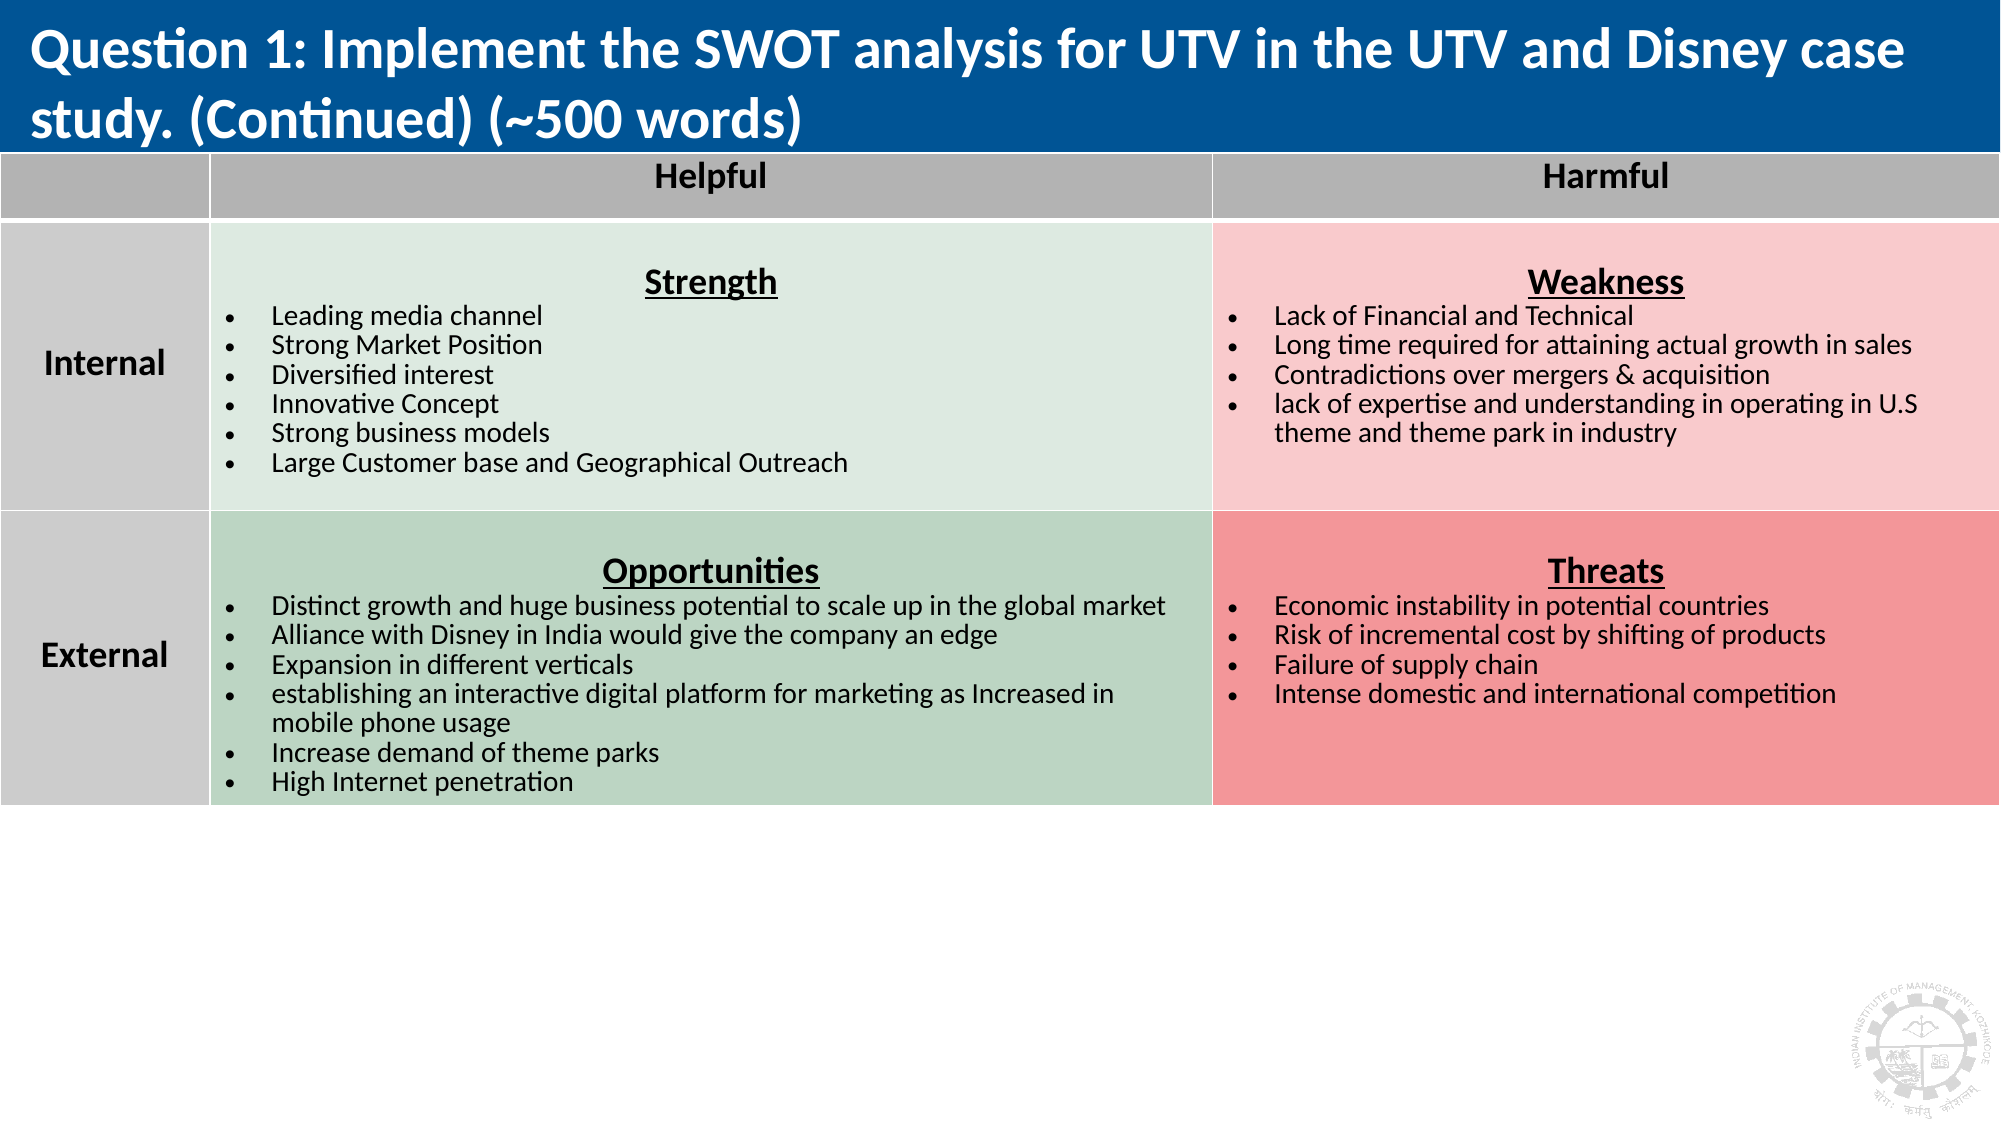

# Question 1: Implement the SWOT analysis for UTV in the UTV and Disney case study. (Continued) (~500 words)
|  | Helpful | Harmful |
| --- | --- | --- |
| Internal | Strength Leading media channel Strong Market Position Diversified interest Innovative Concept Strong business models Large Customer base and Geographical Outreach | Weakness Lack of Financial and Technical Long time required for attaining actual growth in sales Contradictions over mergers & acquisition lack of expertise and understanding in operating in U.S theme and theme park in industry |
| External | Opportunities Distinct growth and huge business potential to scale up in the global market Alliance with Disney in India would give the company an edge Expansion in different verticals establishing an interactive digital platform for marketing as Increased in mobile phone usage Increase demand of theme parks High Internet penetration | Threats Economic instability in potential countries Risk of incremental cost by shifting of products Failure of supply chain Intense domestic and international competition |
SWOT Analysis chart for UTV in the UTV and Disney case study